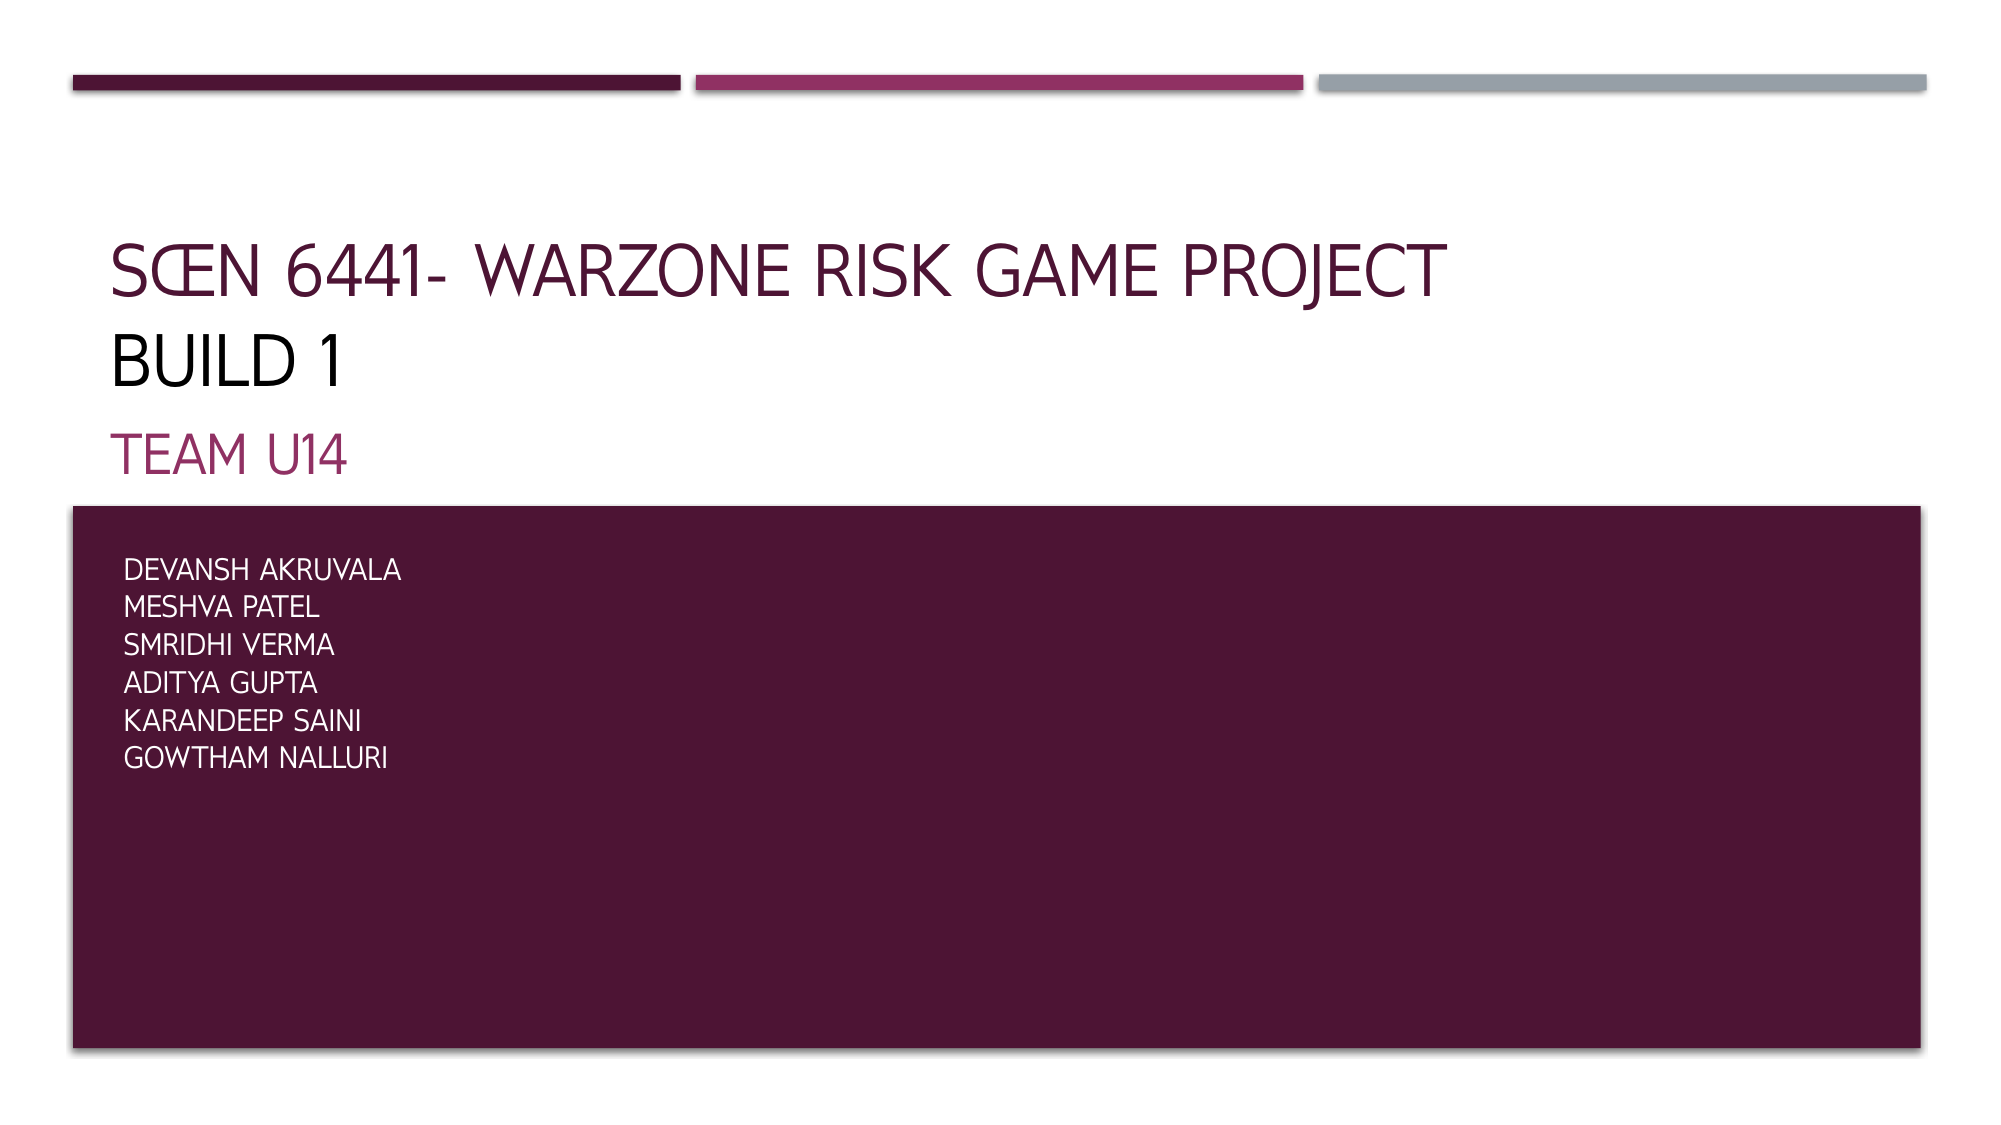

# SOEN 6441- WARZONE RISK GAME PROJECT BUILD 1
TEAM U14
Devansh akruvala
Meshva patel
Smridhi verma
Aditya gupta
KaranDeep saini
Gowtham nalluri